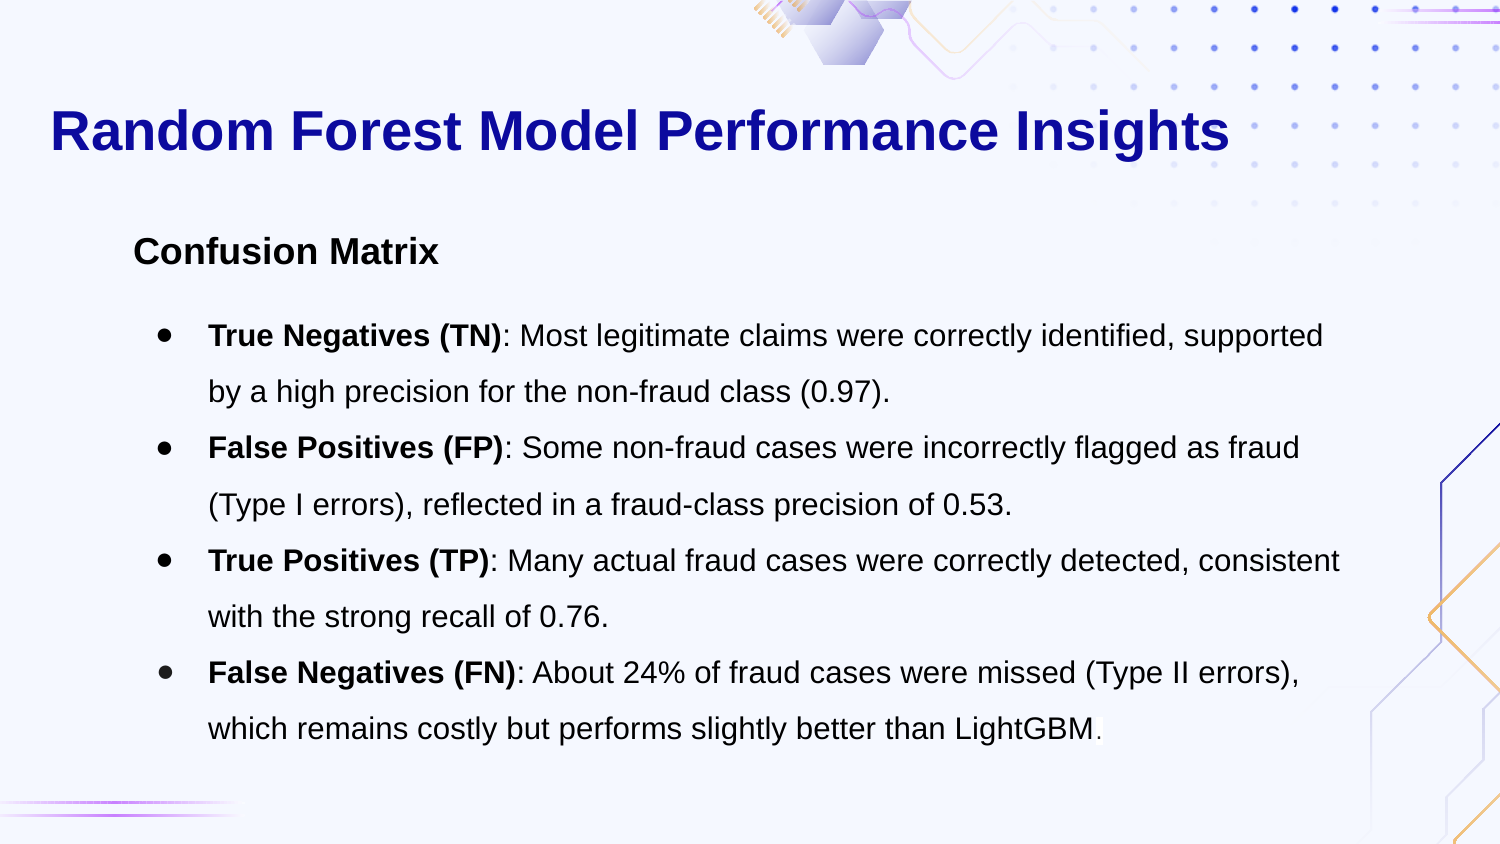

# Random Forest Model Performance Insights
Confusion Matrix
True Negatives (TN): Most legitimate claims were correctly identified, supported by a high precision for the non-fraud class (0.97).
False Positives (FP): Some non-fraud cases were incorrectly flagged as fraud (Type I errors), reflected in a fraud-class precision of 0.53.
True Positives (TP): Many actual fraud cases were correctly detected, consistent with the strong recall of 0.76.
False Negatives (FN): About 24% of fraud cases were missed (Type II errors), which remains costly but performs slightly better than LightGBM.